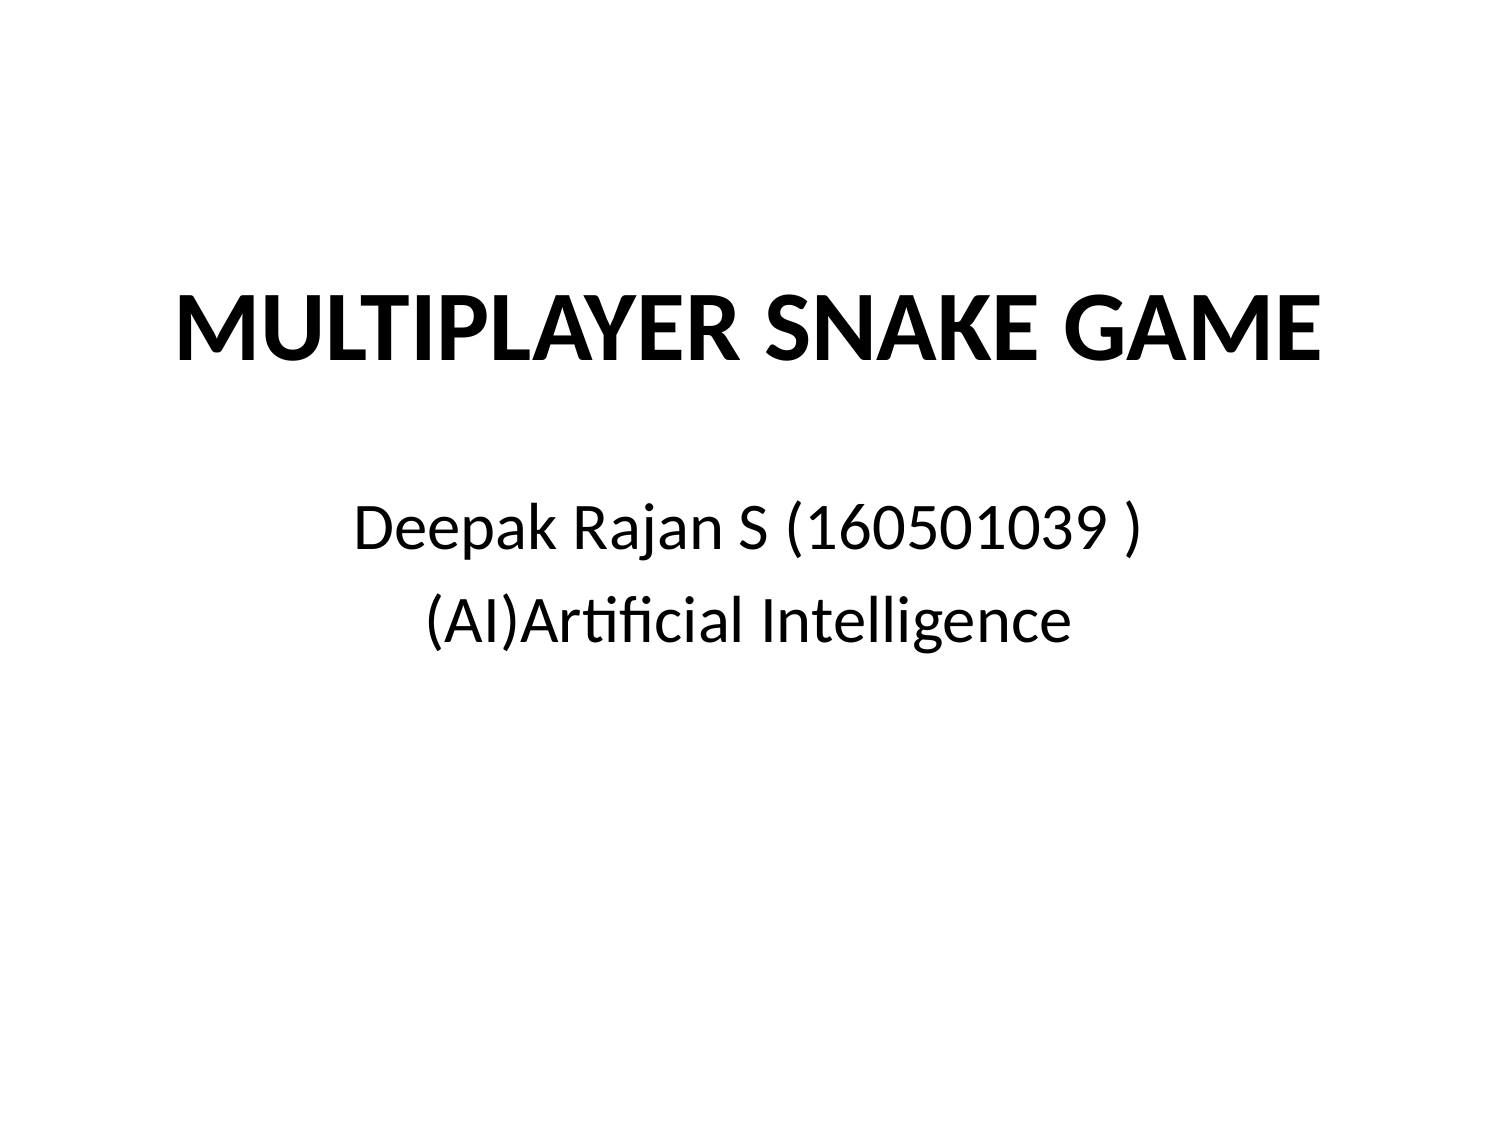

# MULTIPLAYER SNAKE GAME
Deepak Rajan S (160501039 )
(AI)Artificial Intelligence